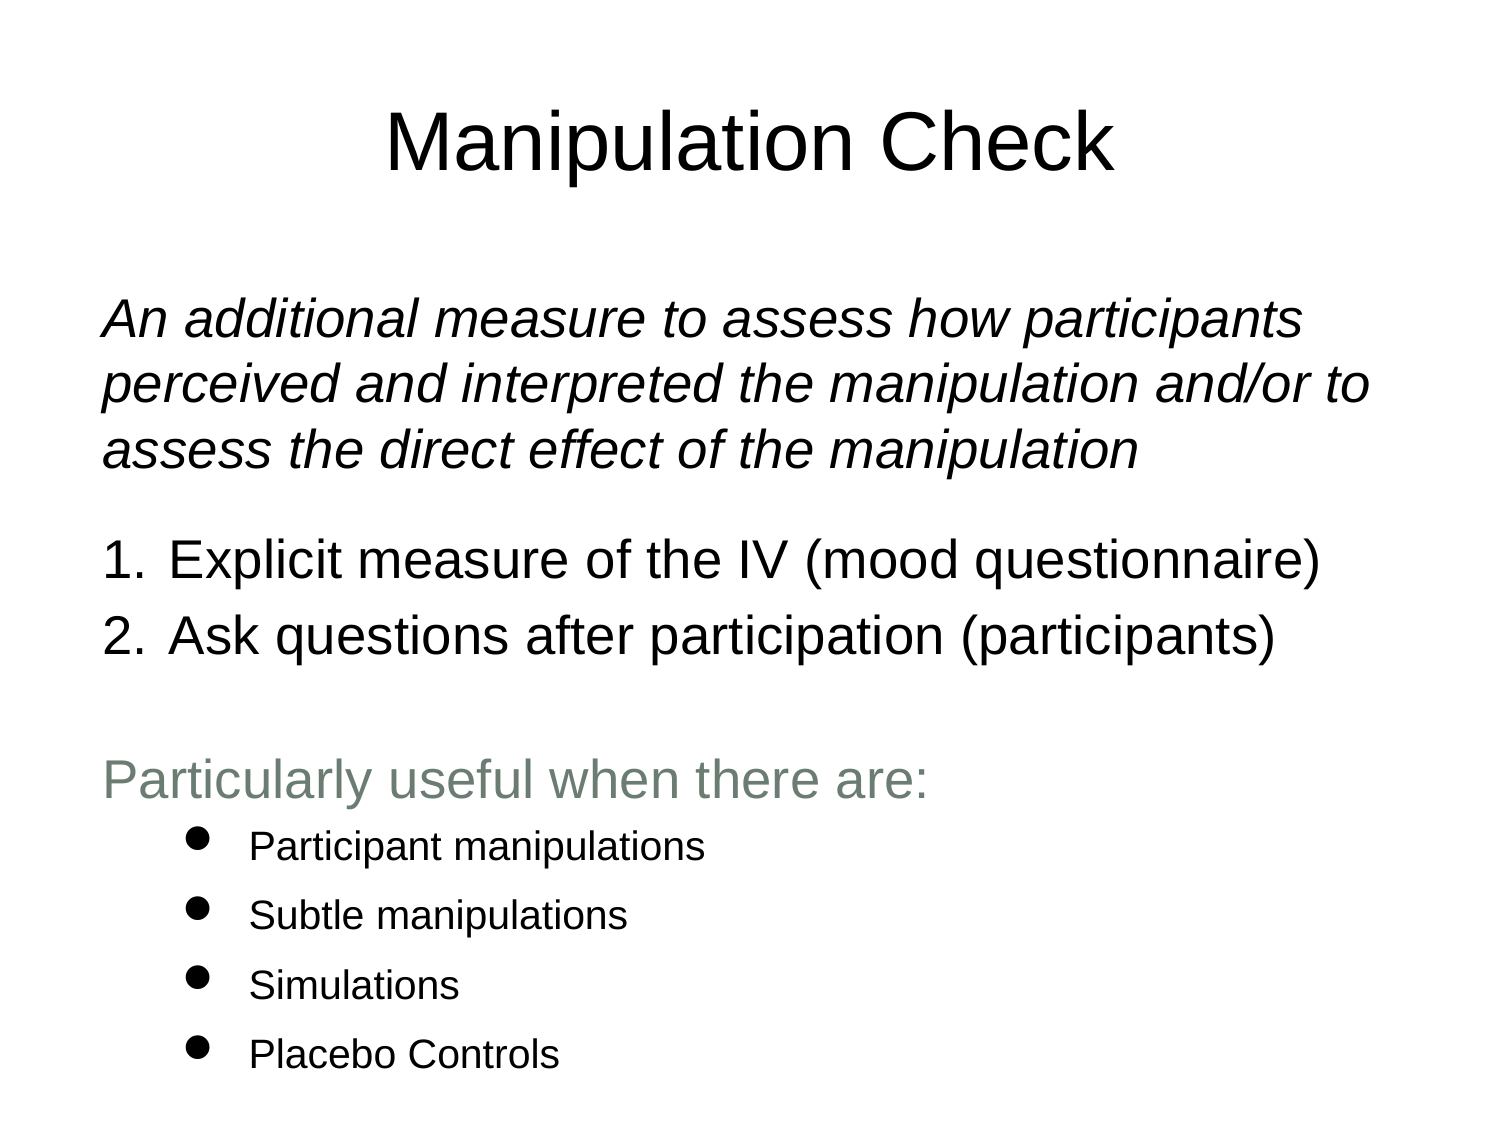

# Manipulation Check
An additional measure to assess how participants perceived and interpreted the manipulation and/or to assess the direct effect of the manipulation

Explicit measure of the IV (mood questionnaire)
Ask questions after participation (participants)

Particularly useful when there are:
Participant manipulations
Subtle manipulations
Simulations
Placebo Controls